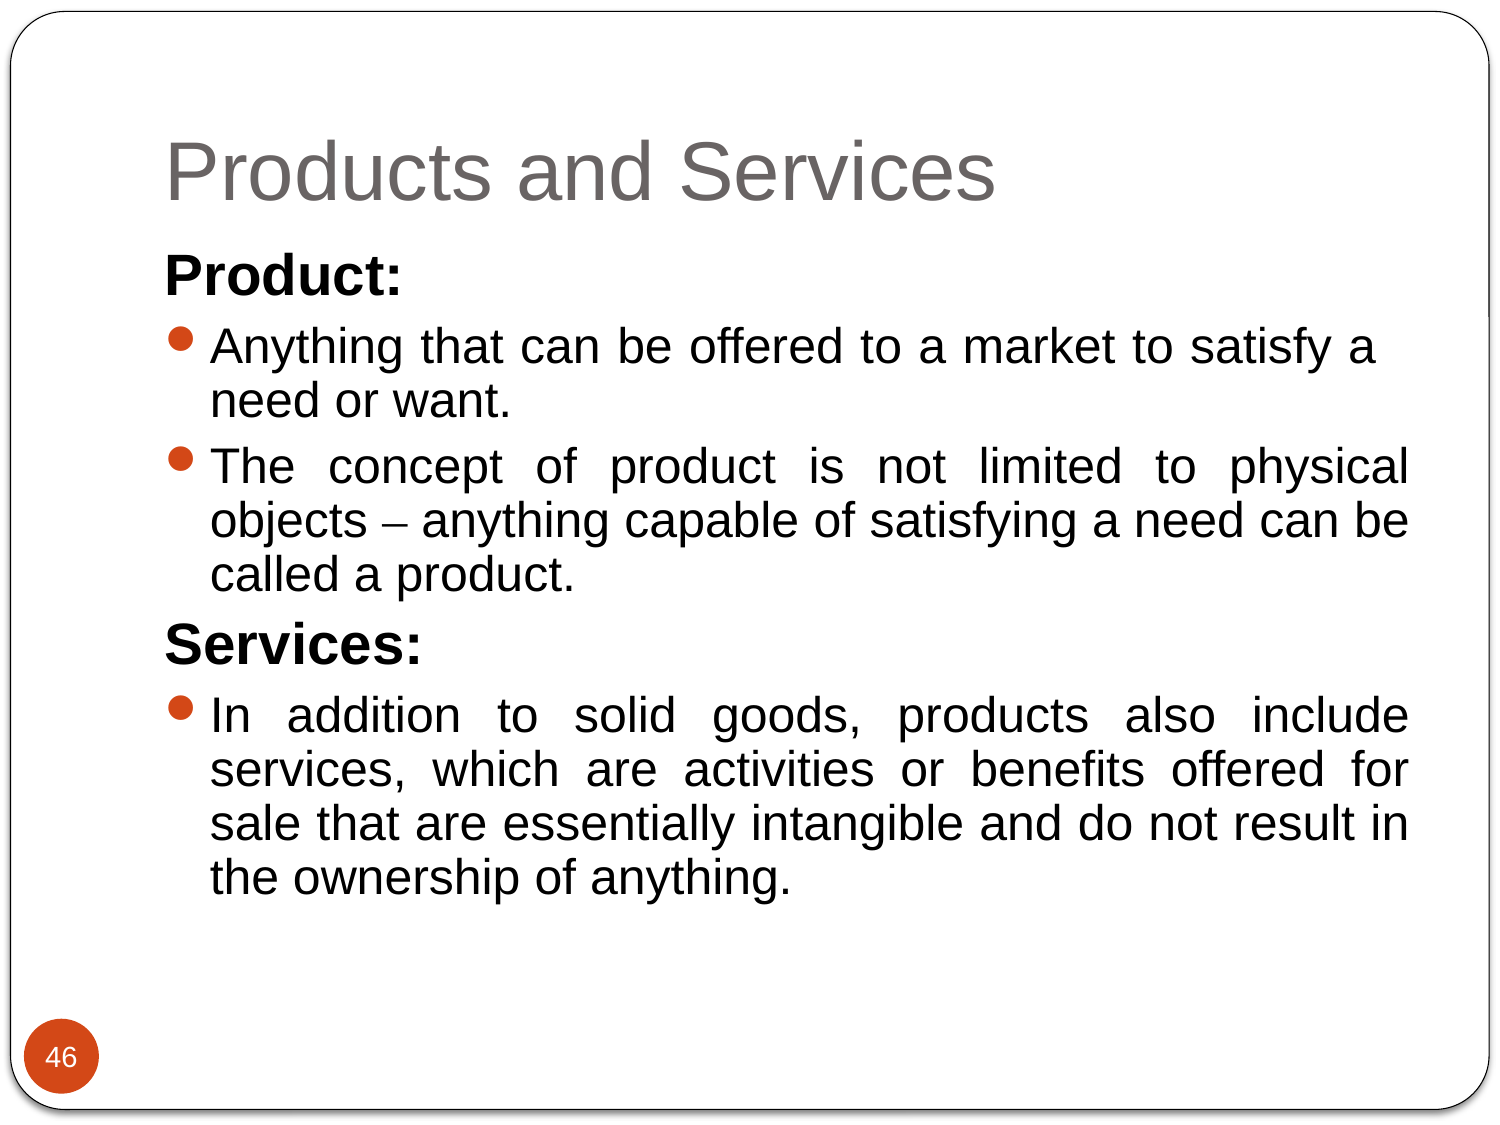

# Products and Services
Product:
Anything that can be offered to a market to satisfy a   need or want.
The concept of product is not limited to physical objects – anything capable of satisfying a need can be called a product.
Services:
In addition to solid goods, products also include services, which are activities or benefits offered for sale that are essentially intangible and do not result in the ownership of anything.
46